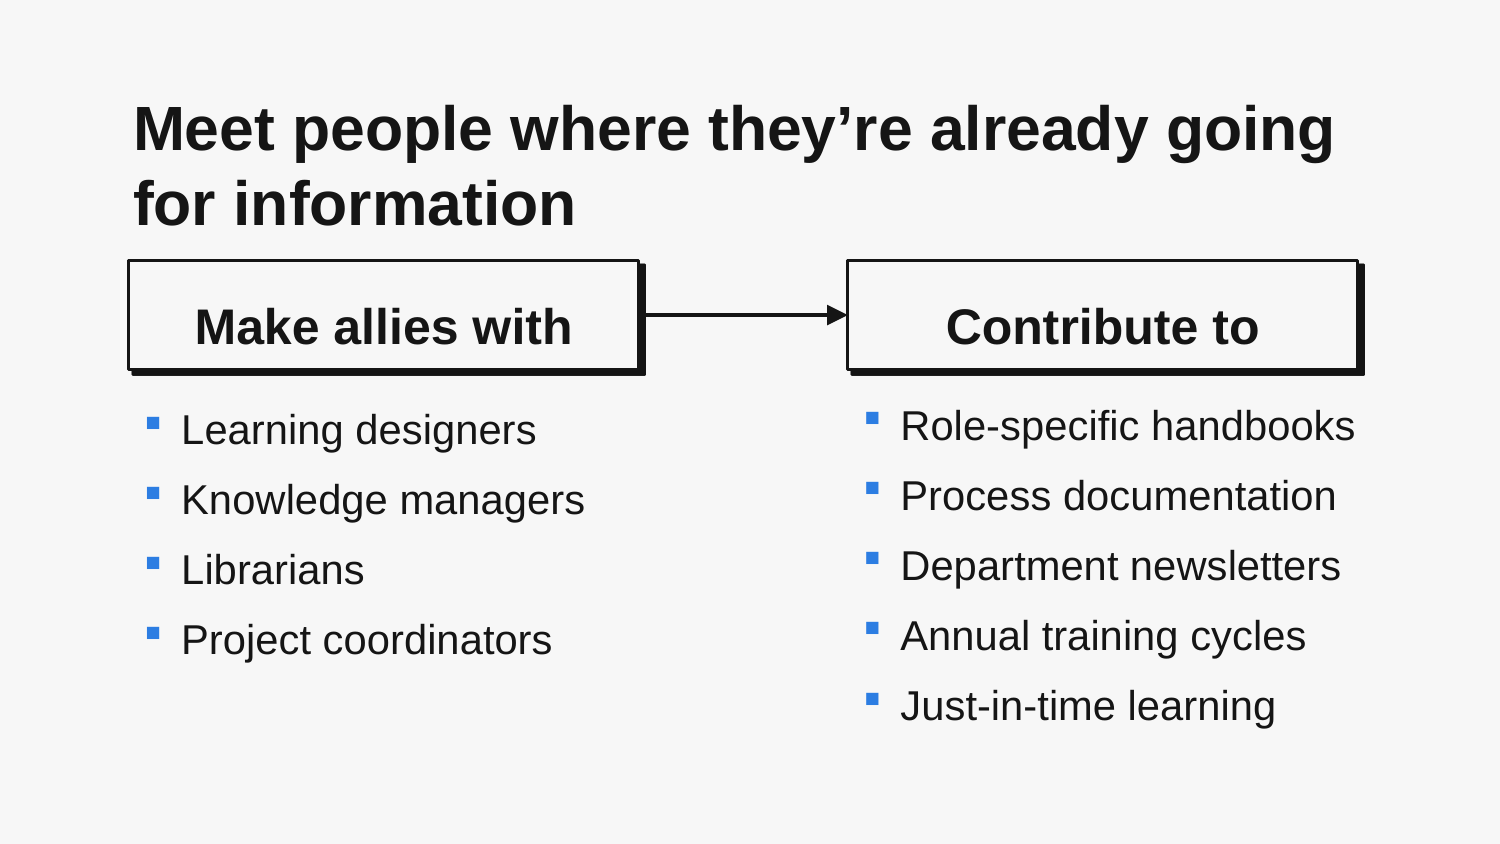

# Meet people where they’re already going for information
Make allies with
Contribute to
Role-specific handbooks
Process documentation
Department newsletters
Annual training cycles
Just-in-time learning

Learning designers
Knowledge managers
Librarians
Project coordinators